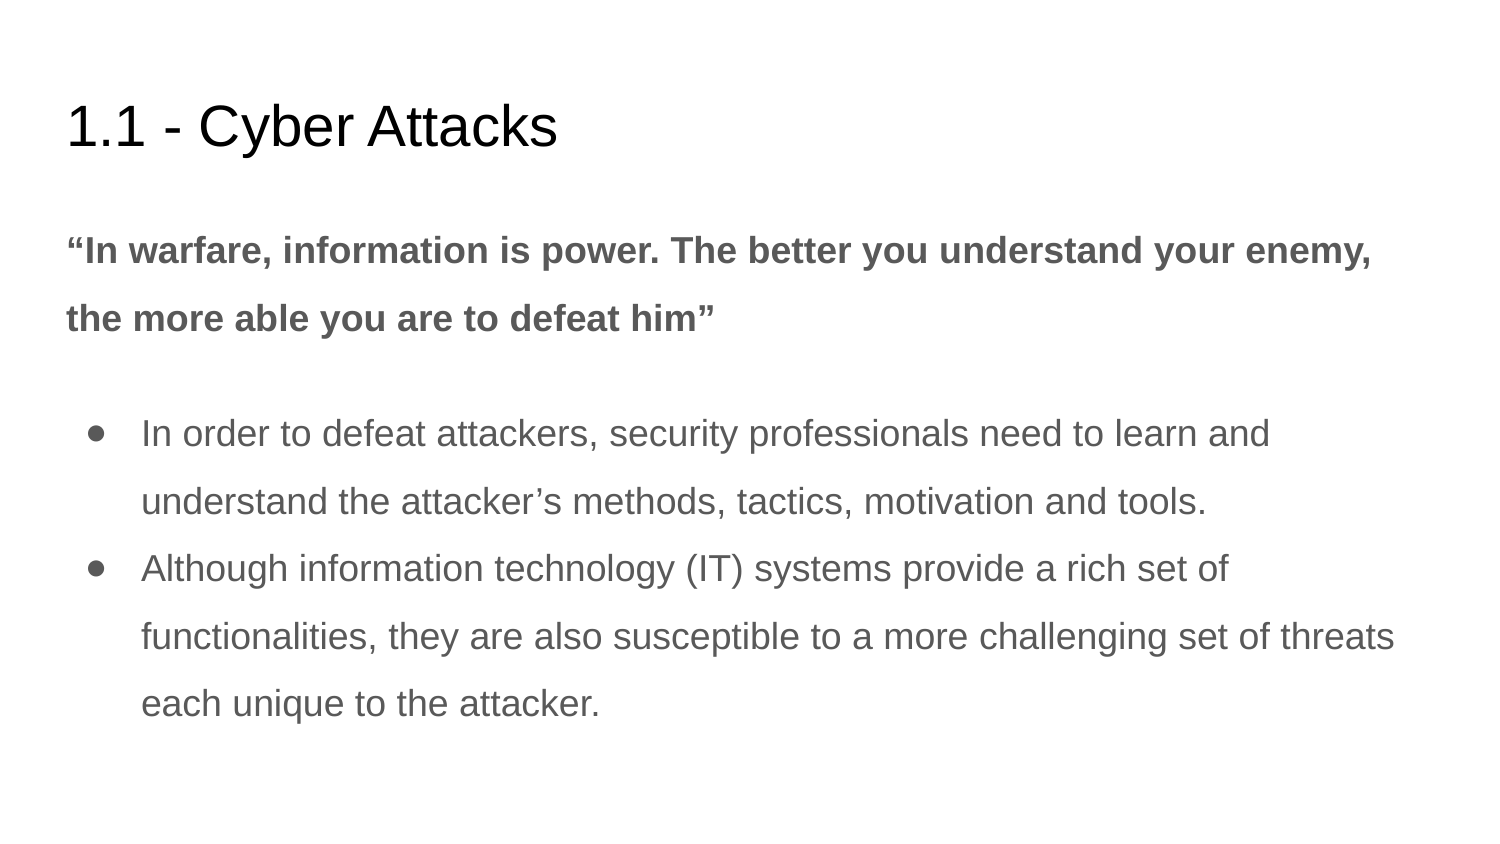

# 1.1 - Cyber Attacks
“In warfare, information is power. The better you understand your enemy, the more able you are to defeat him”

In order to defeat attackers, security professionals need to learn and understand the attacker’s methods, tactics, motivation and tools.
Although information technology (IT) systems provide a rich set of functionalities, they are also susceptible to a more challenging set of threats each unique to the attacker.